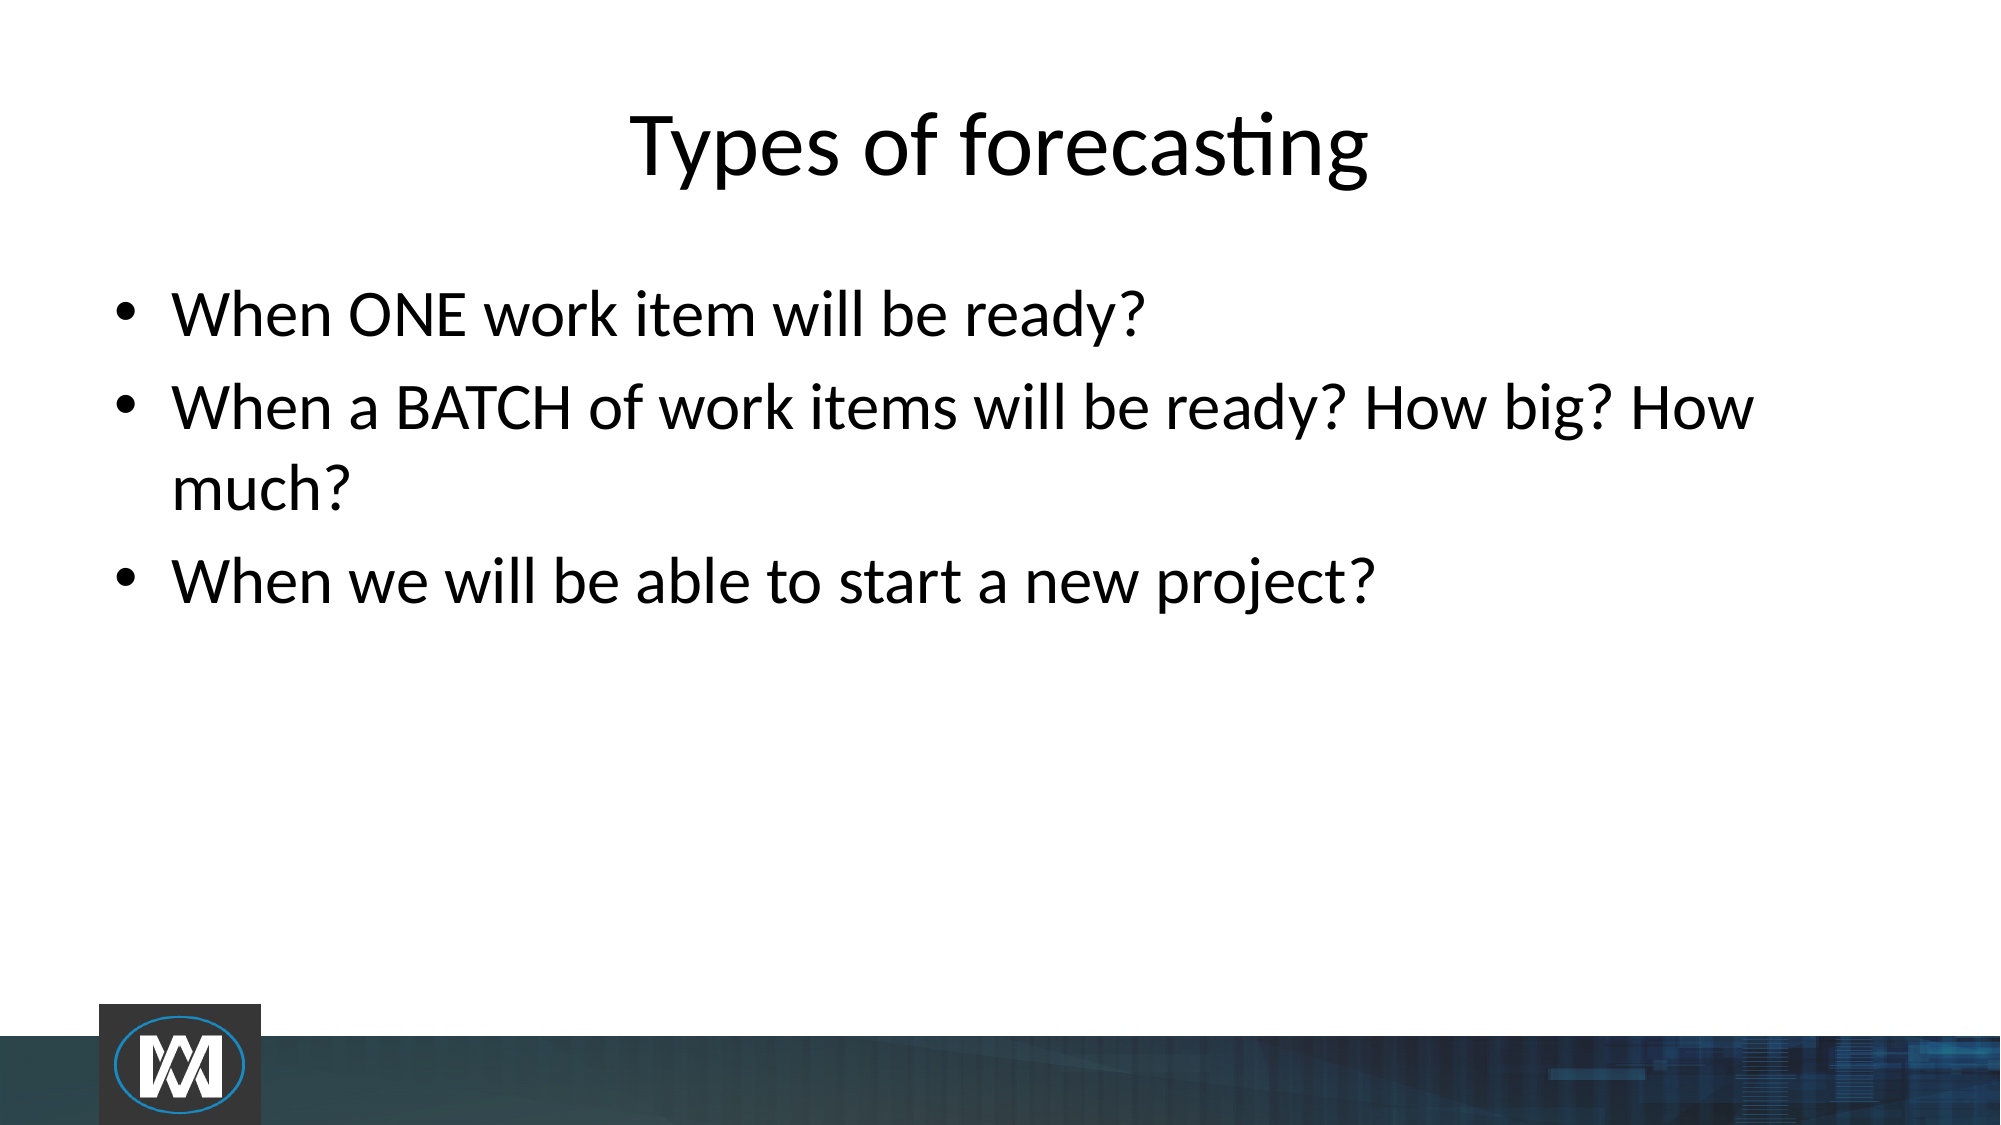

# Types of forecasting
When ONE work item will be ready?
When a BATCH of work items will be ready? How big? How much?
When we will be able to start a new project?